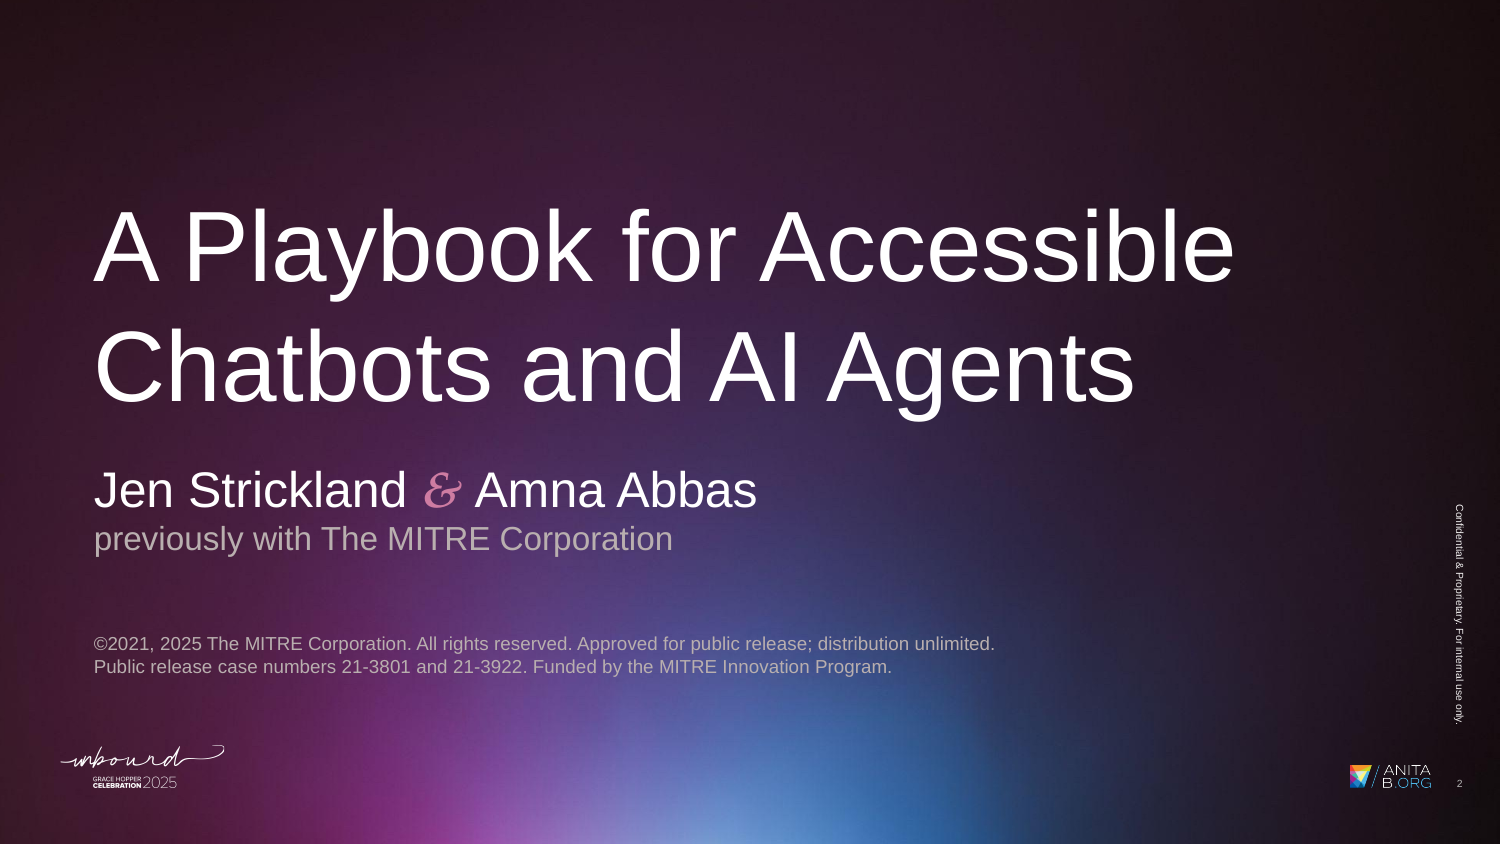

# A Playbook for Accessible Chatbots and AI Agents
Jen Strickland & Amna Abbas
previously with The MITRE Corporation
©2021, 2025 The MITRE Corporation. All rights reserved. Approved for public release; distribution unlimited. Public release case numbers 21-3801 and 21-3922. Funded by the MITRE Innovation Program.
2